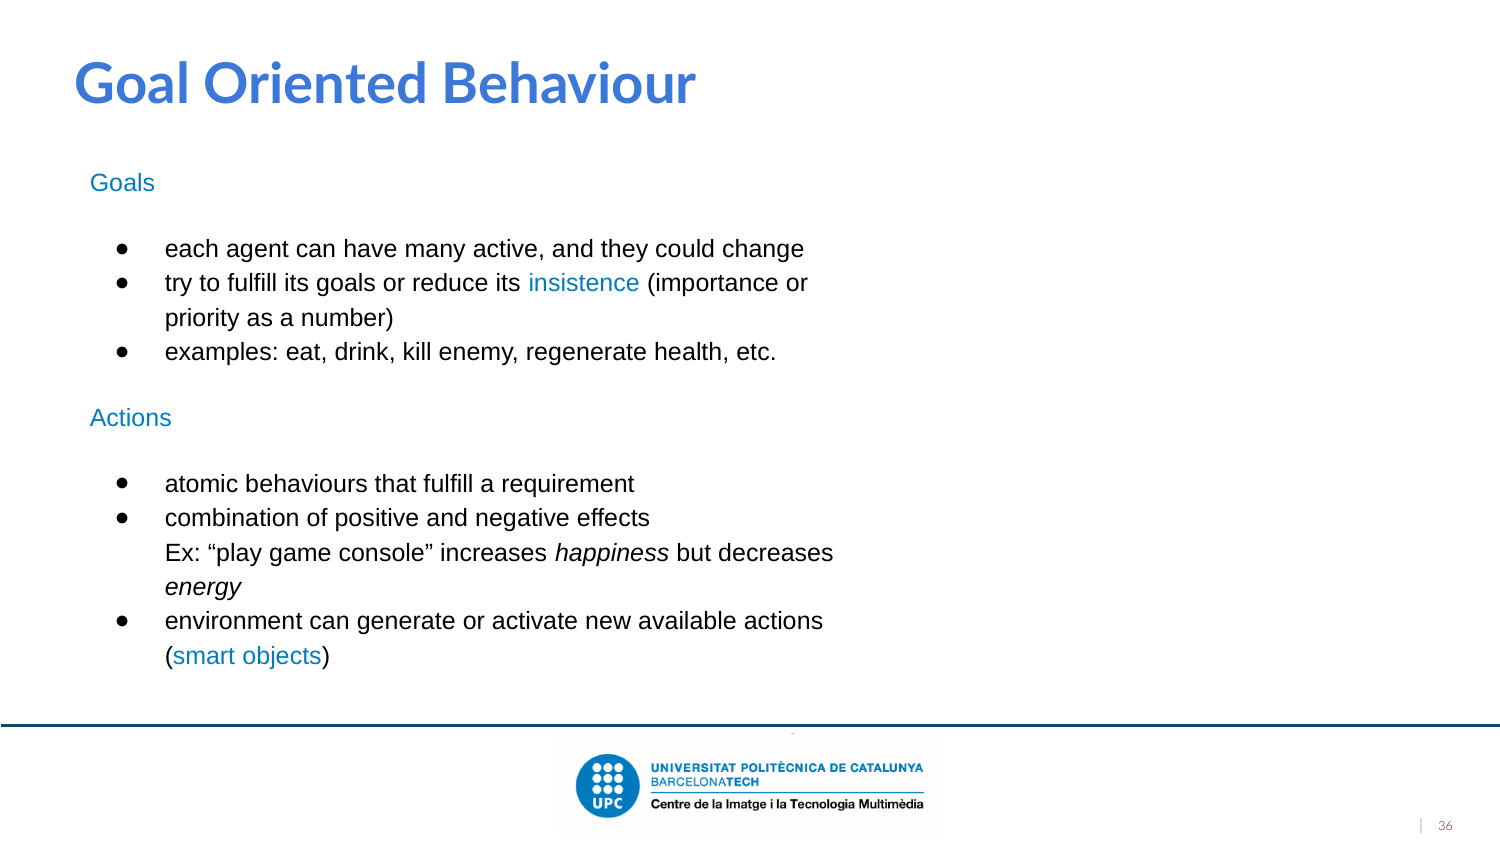

Goal Oriented Behaviour
Goals
each agent can have many active, and they could change
try to fulfill its goals or reduce its insistence (importance or priority as a number)
examples: eat, drink, kill enemy, regenerate health, etc.
Actions
atomic behaviours that fulfill a requirement
combination of positive and negative effects
Ex: “play game console” increases happiness but decreases energy
environment can generate or activate new available actions (smart objects)